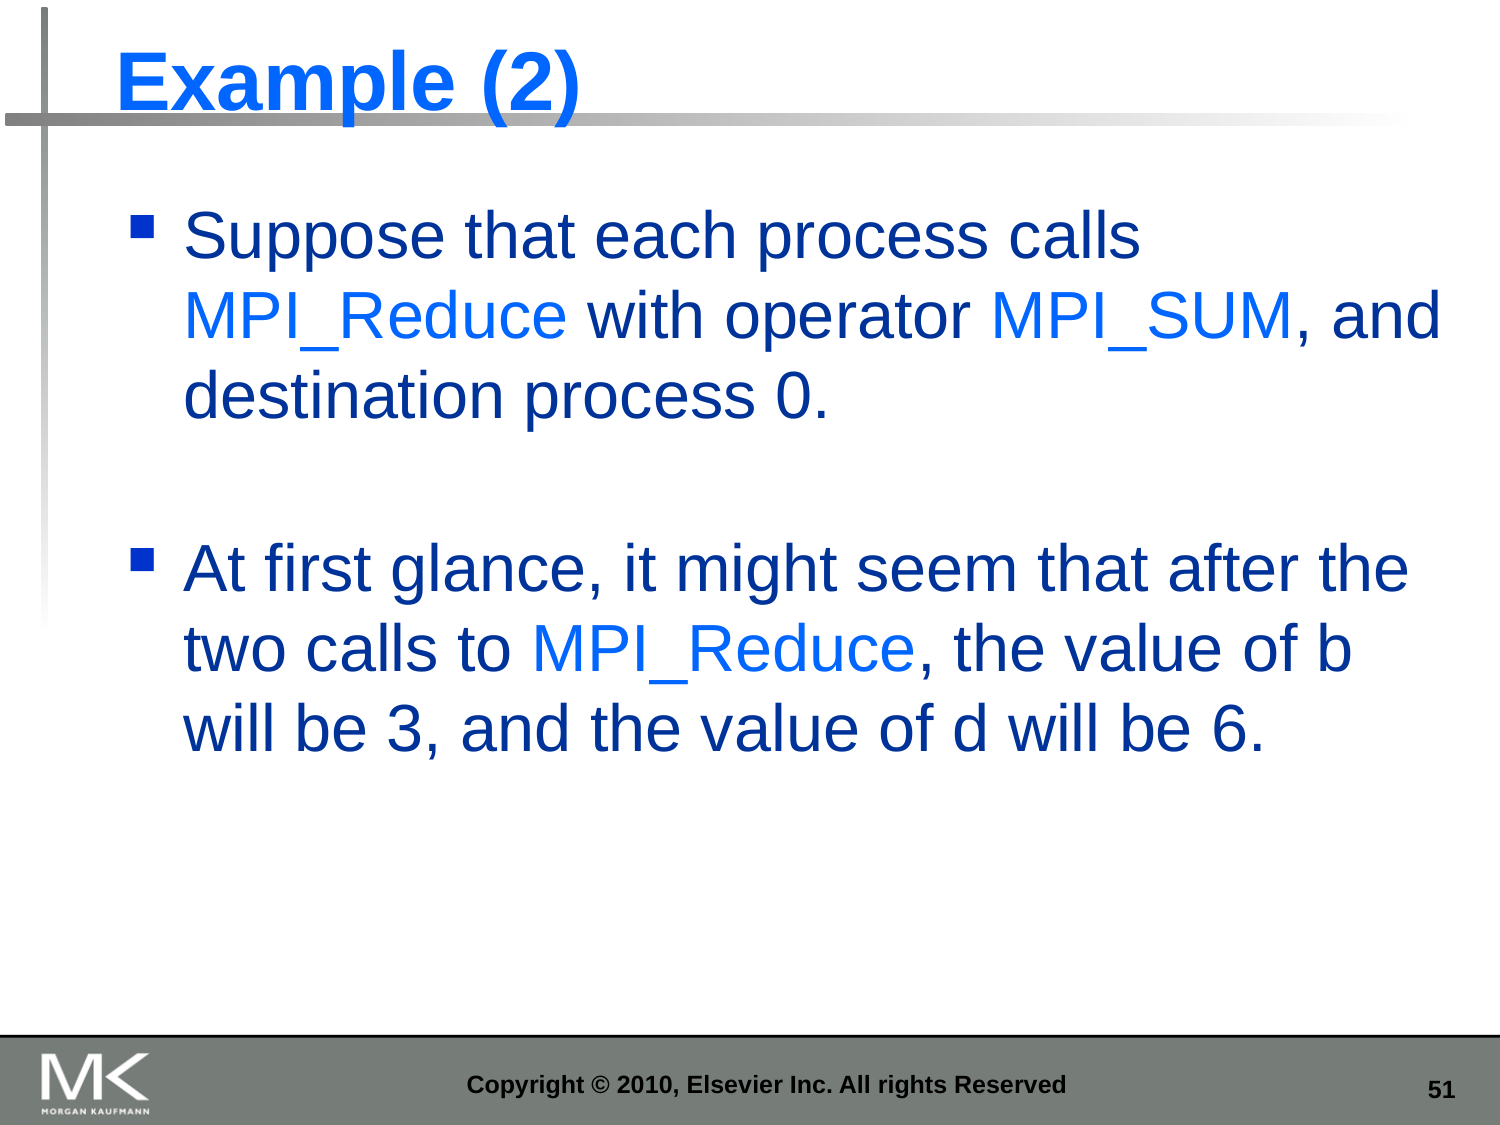

# Example (2)
Suppose that each process calls MPI_Reduce with operator MPI_SUM, and destination process 0.
At first glance, it might seem that after the two calls to MPI_Reduce, the value of b will be 3, and the value of d will be 6.
Copyright © 2010, Elsevier Inc. All rights Reserved